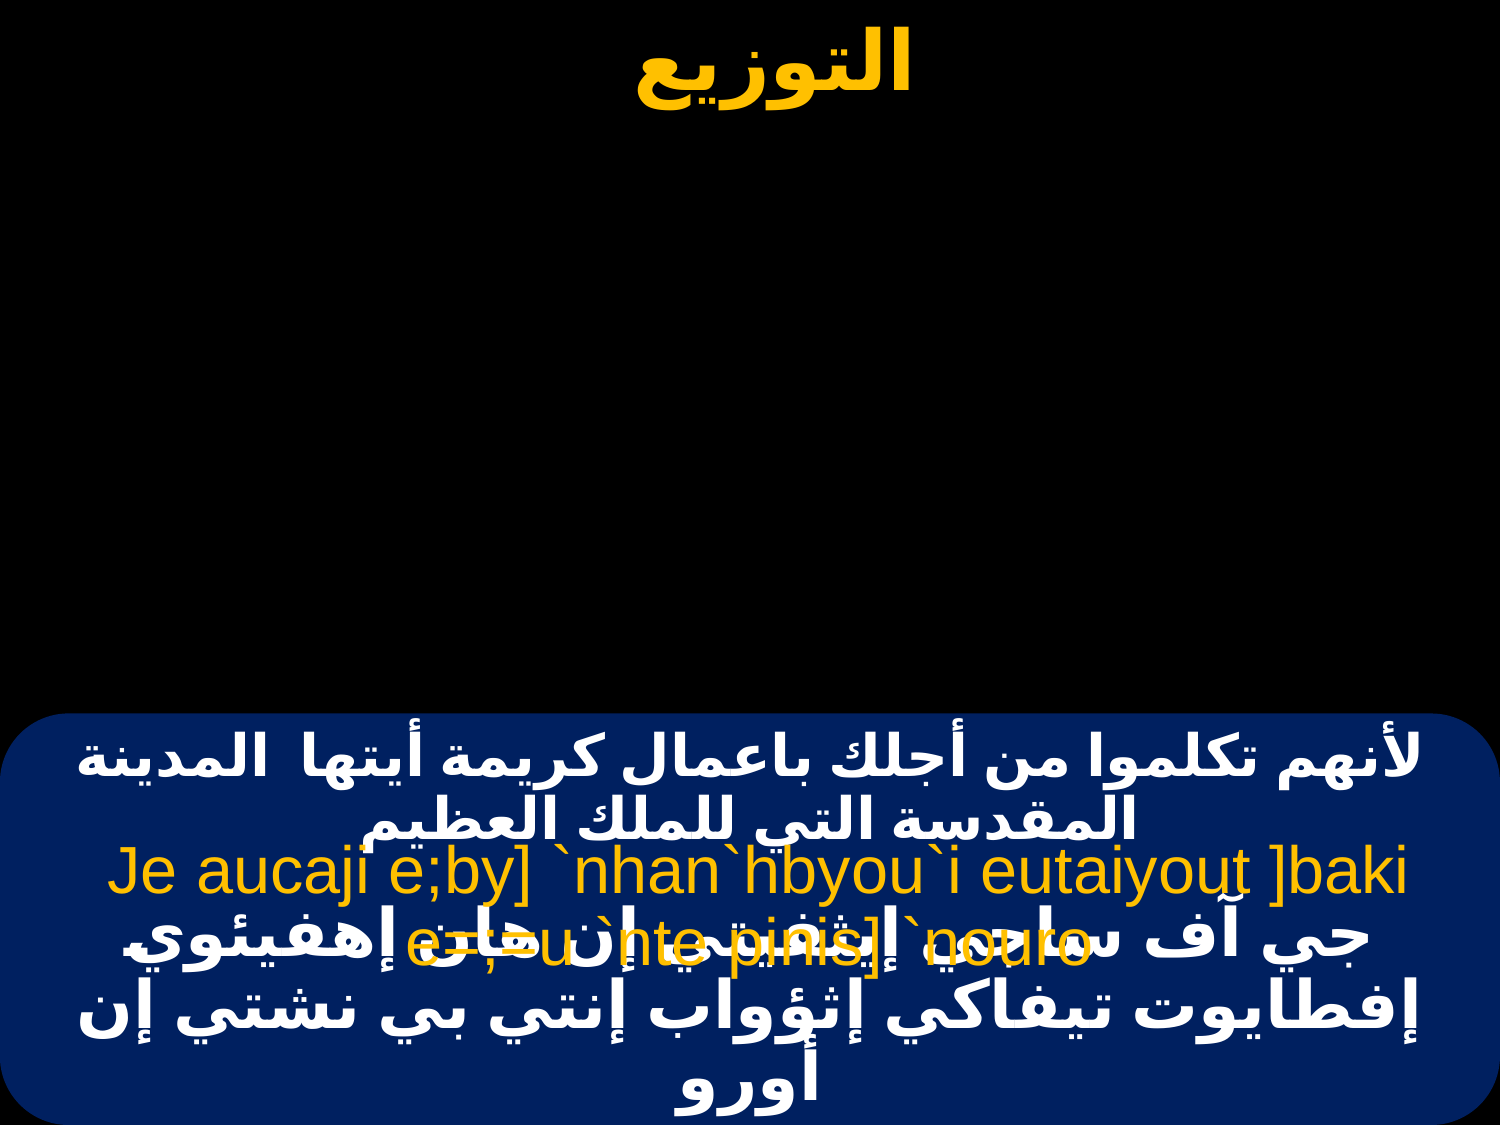

# لأنهم تكلموا من أجلك باعمال كريمة أيتها  المدينة المقدسة التي للملك العظيم
 Je aucaji e;by] `nhan`hbyou`i eutaiyout ]baki e=;=u `nte pinis] `nouro
جي آف ساجي إيثفيتي إن هان إهفيئوي إفطايوت تيفاكي إثؤواب إنتي بي نشتي إن أورو